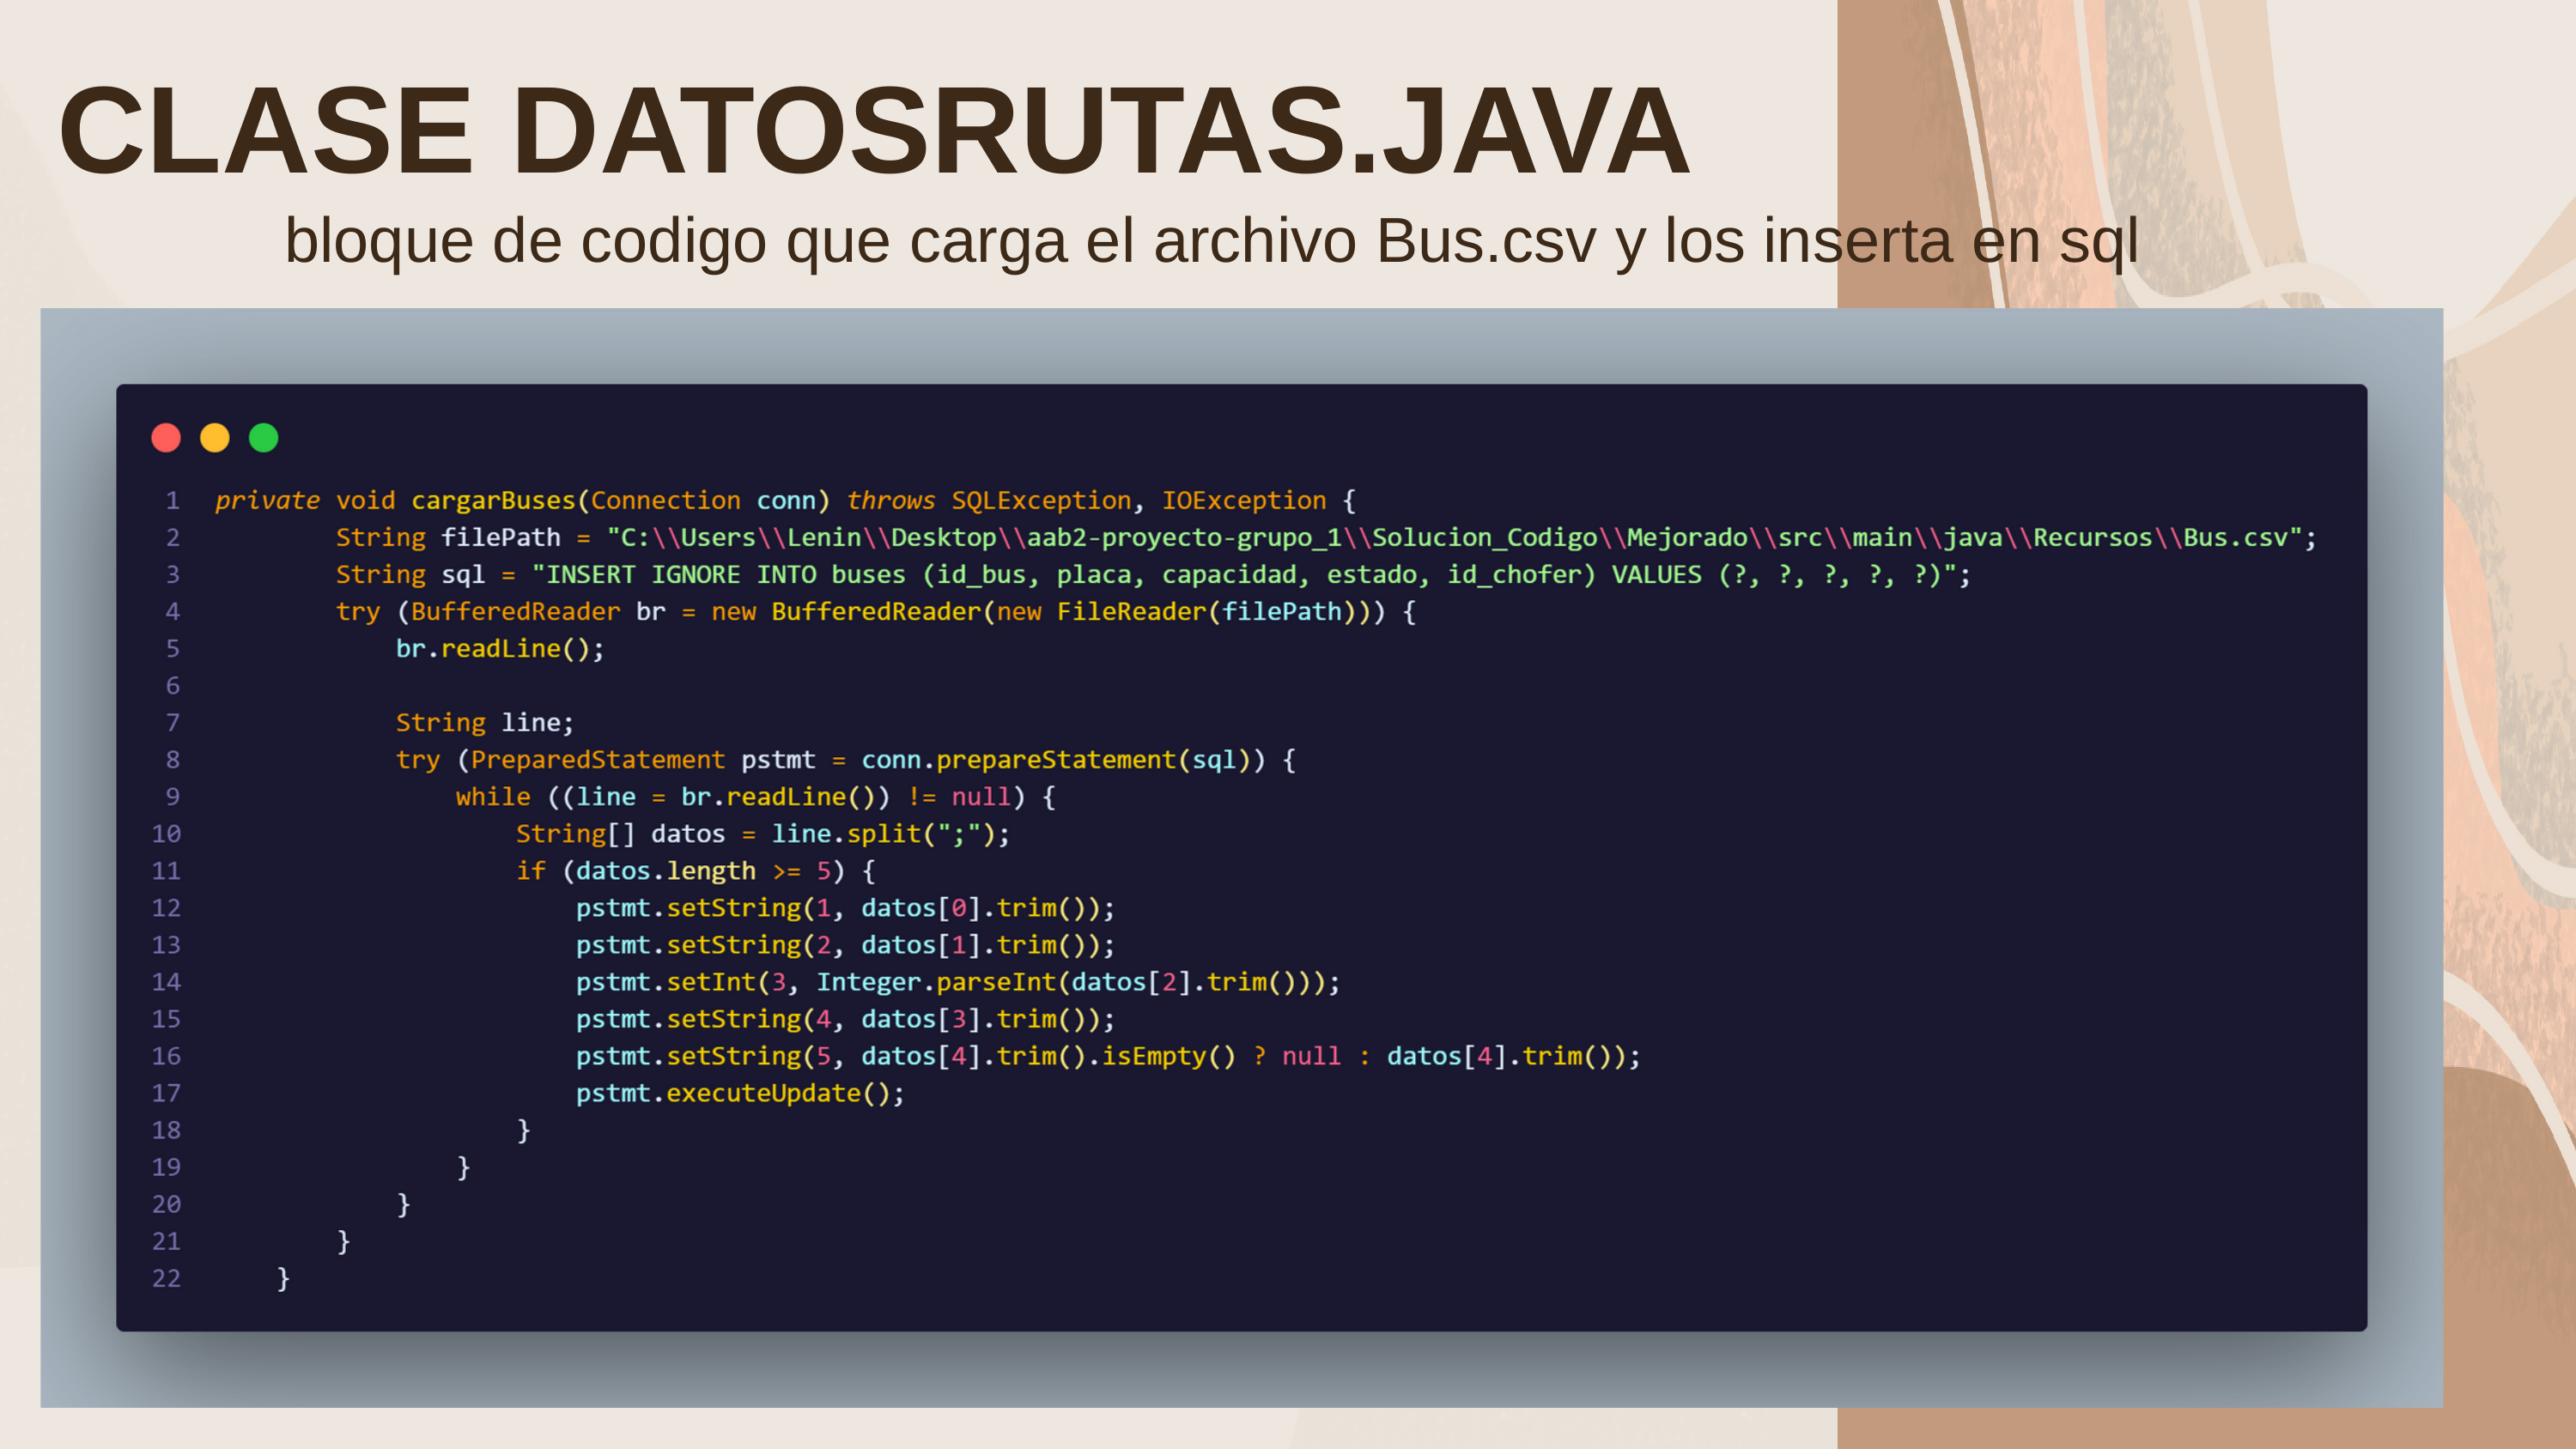

CLASE DATOSRUTAS.JAVA
bloque de codigo que carga el archivo Bus.csv y los inserta en sql